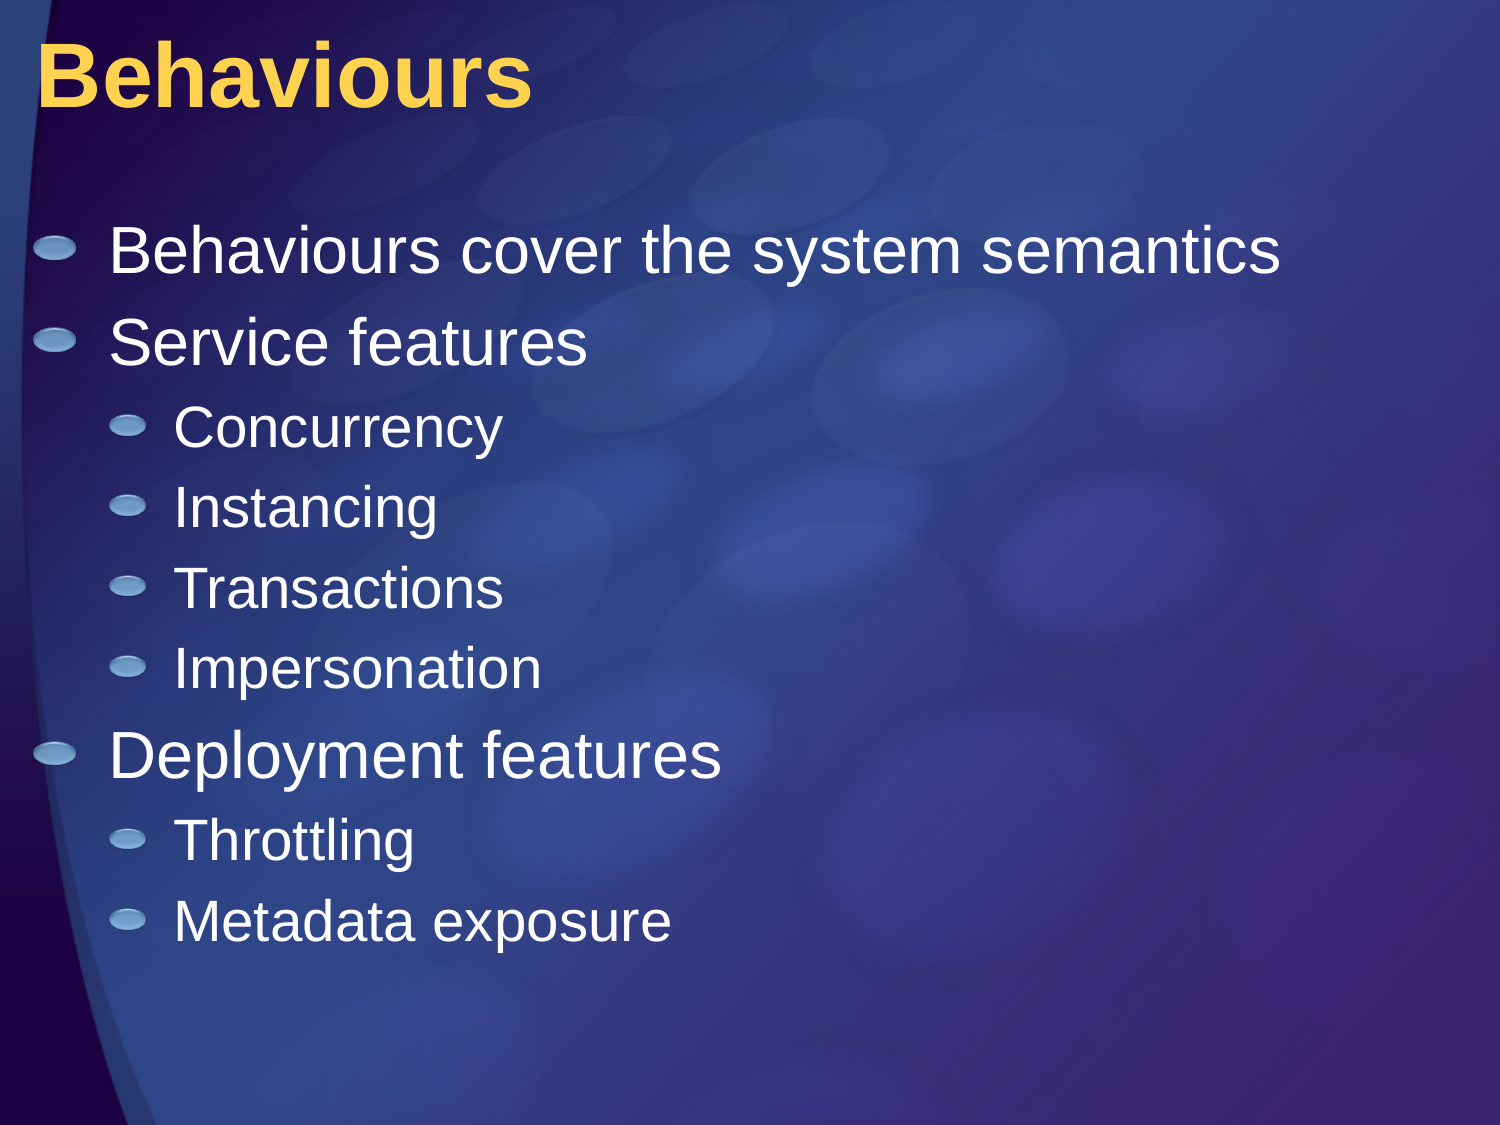

# Behaviours
Behaviours cover the system semantics
Service features
Concurrency
Instancing
Transactions
Impersonation
Deployment features
Throttling
Metadata exposure